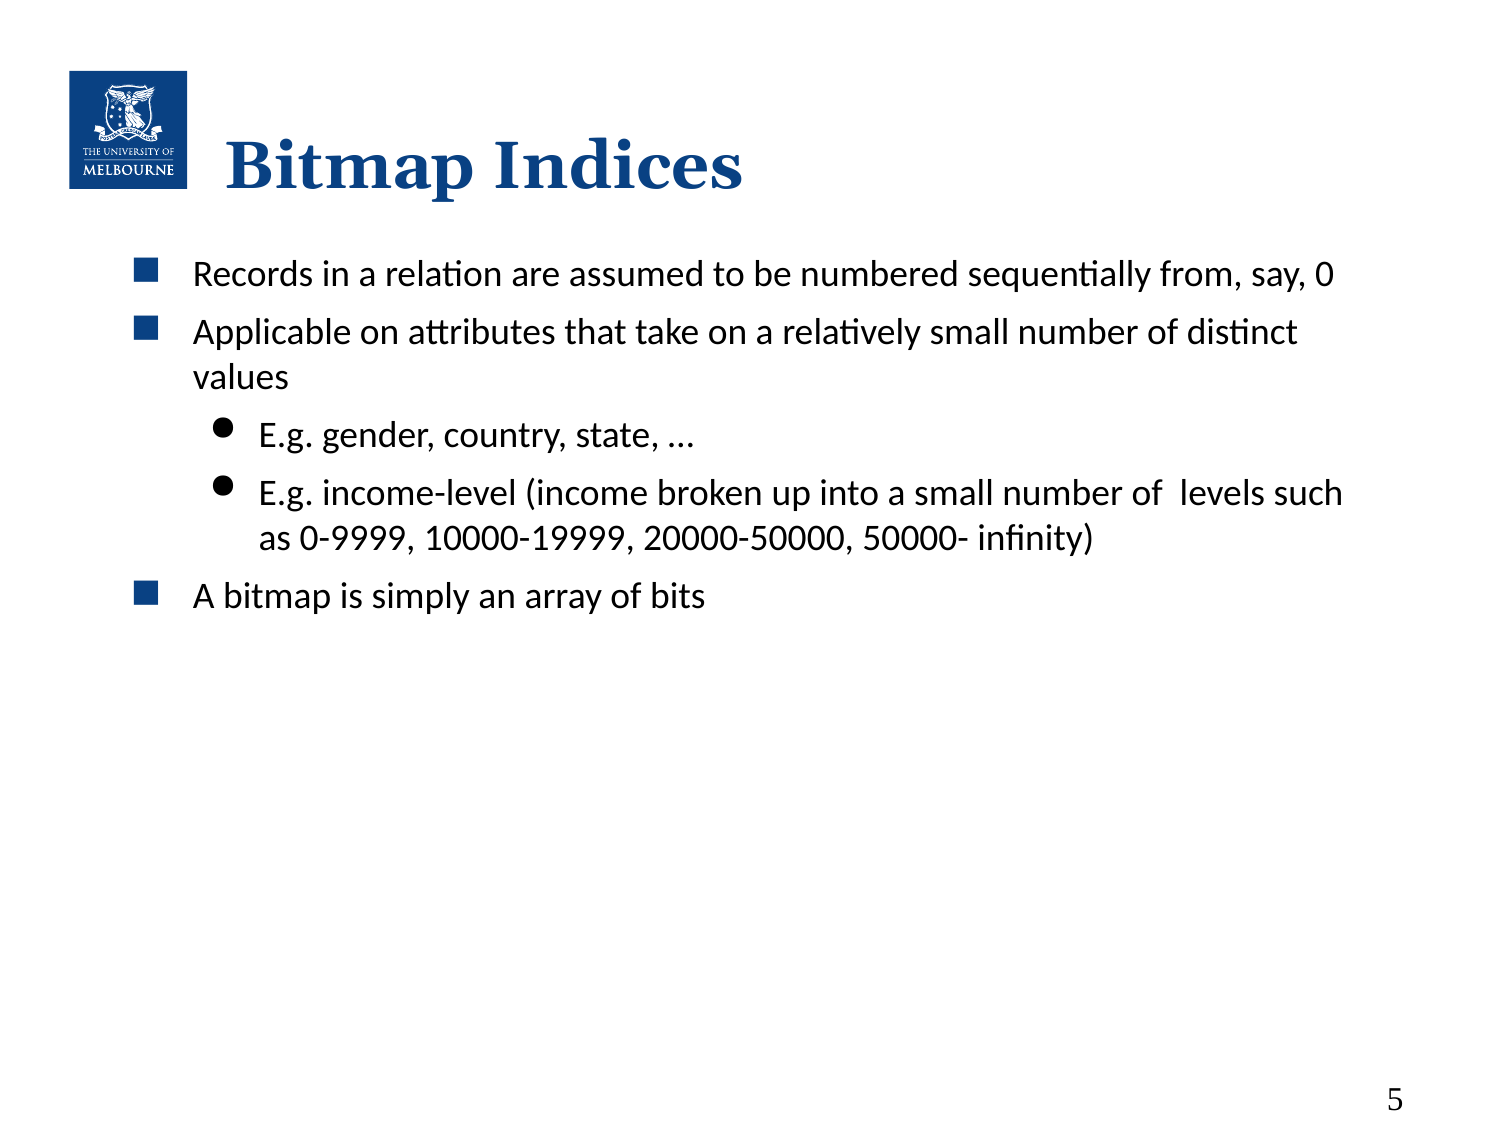

# Bitmap Indices
Records in a relation are assumed to be numbered sequentially from, say, 0
Applicable on attributes that take on a relatively small number of distinct values
E.g. gender, country, state, …
E.g. income-level (income broken up into a small number of  levels such as 0-9999, 10000-19999, 20000-50000, 50000- infinity)
A bitmap is simply an array of bits